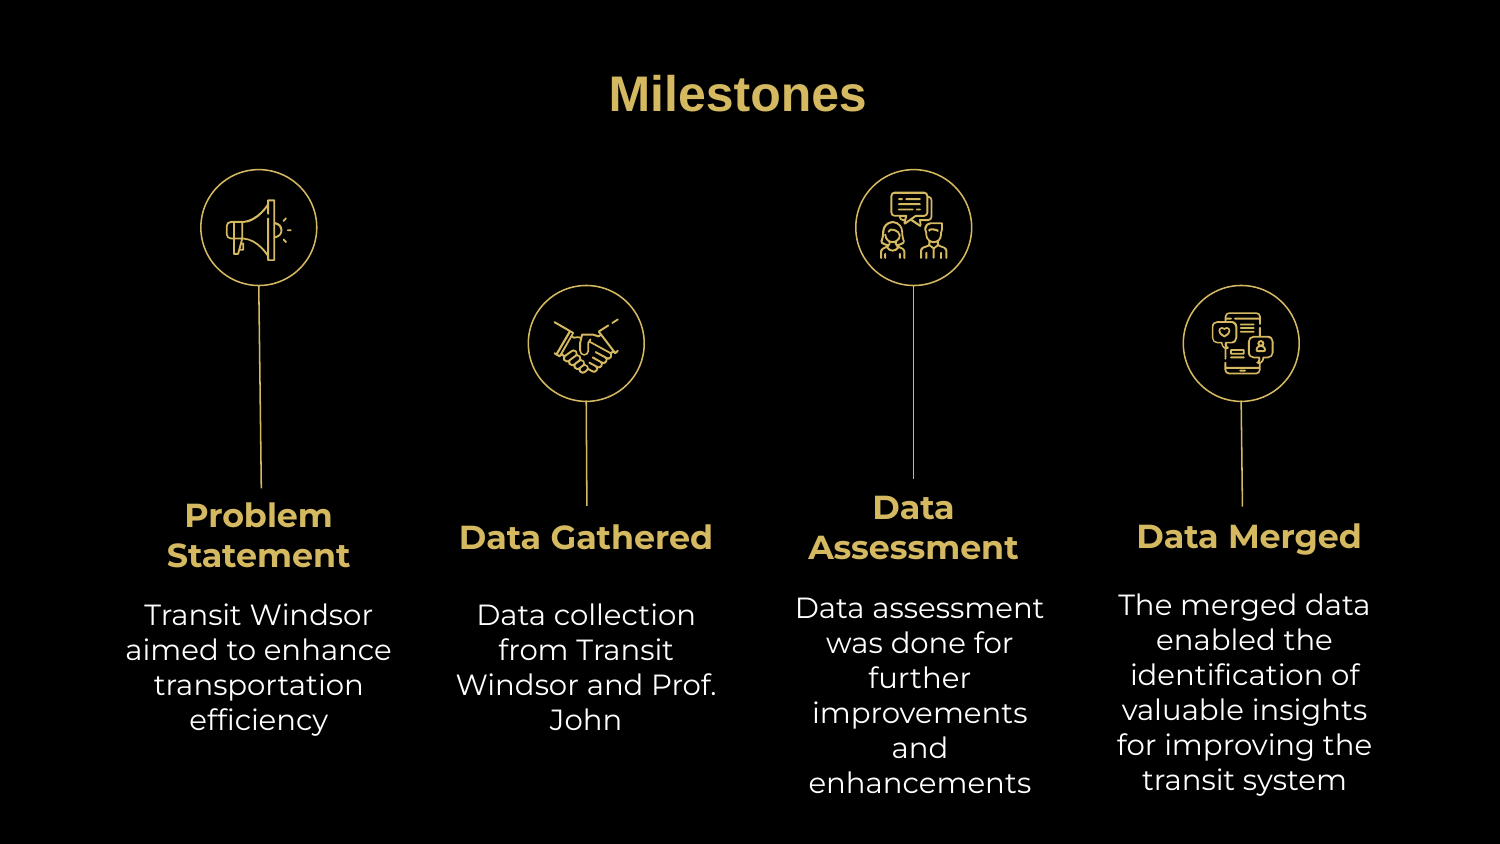

# Milestones

Data Gathered
Data Assessment
Problem Statement
Data Merged
The merged data enabled the identification of valuable insights for improving the transit system
Data assessment was done for further improvements and enhancements

Transit Windsor aimed to enhance transportation efficiency
Data collection from Transit Windsor and Prof. John